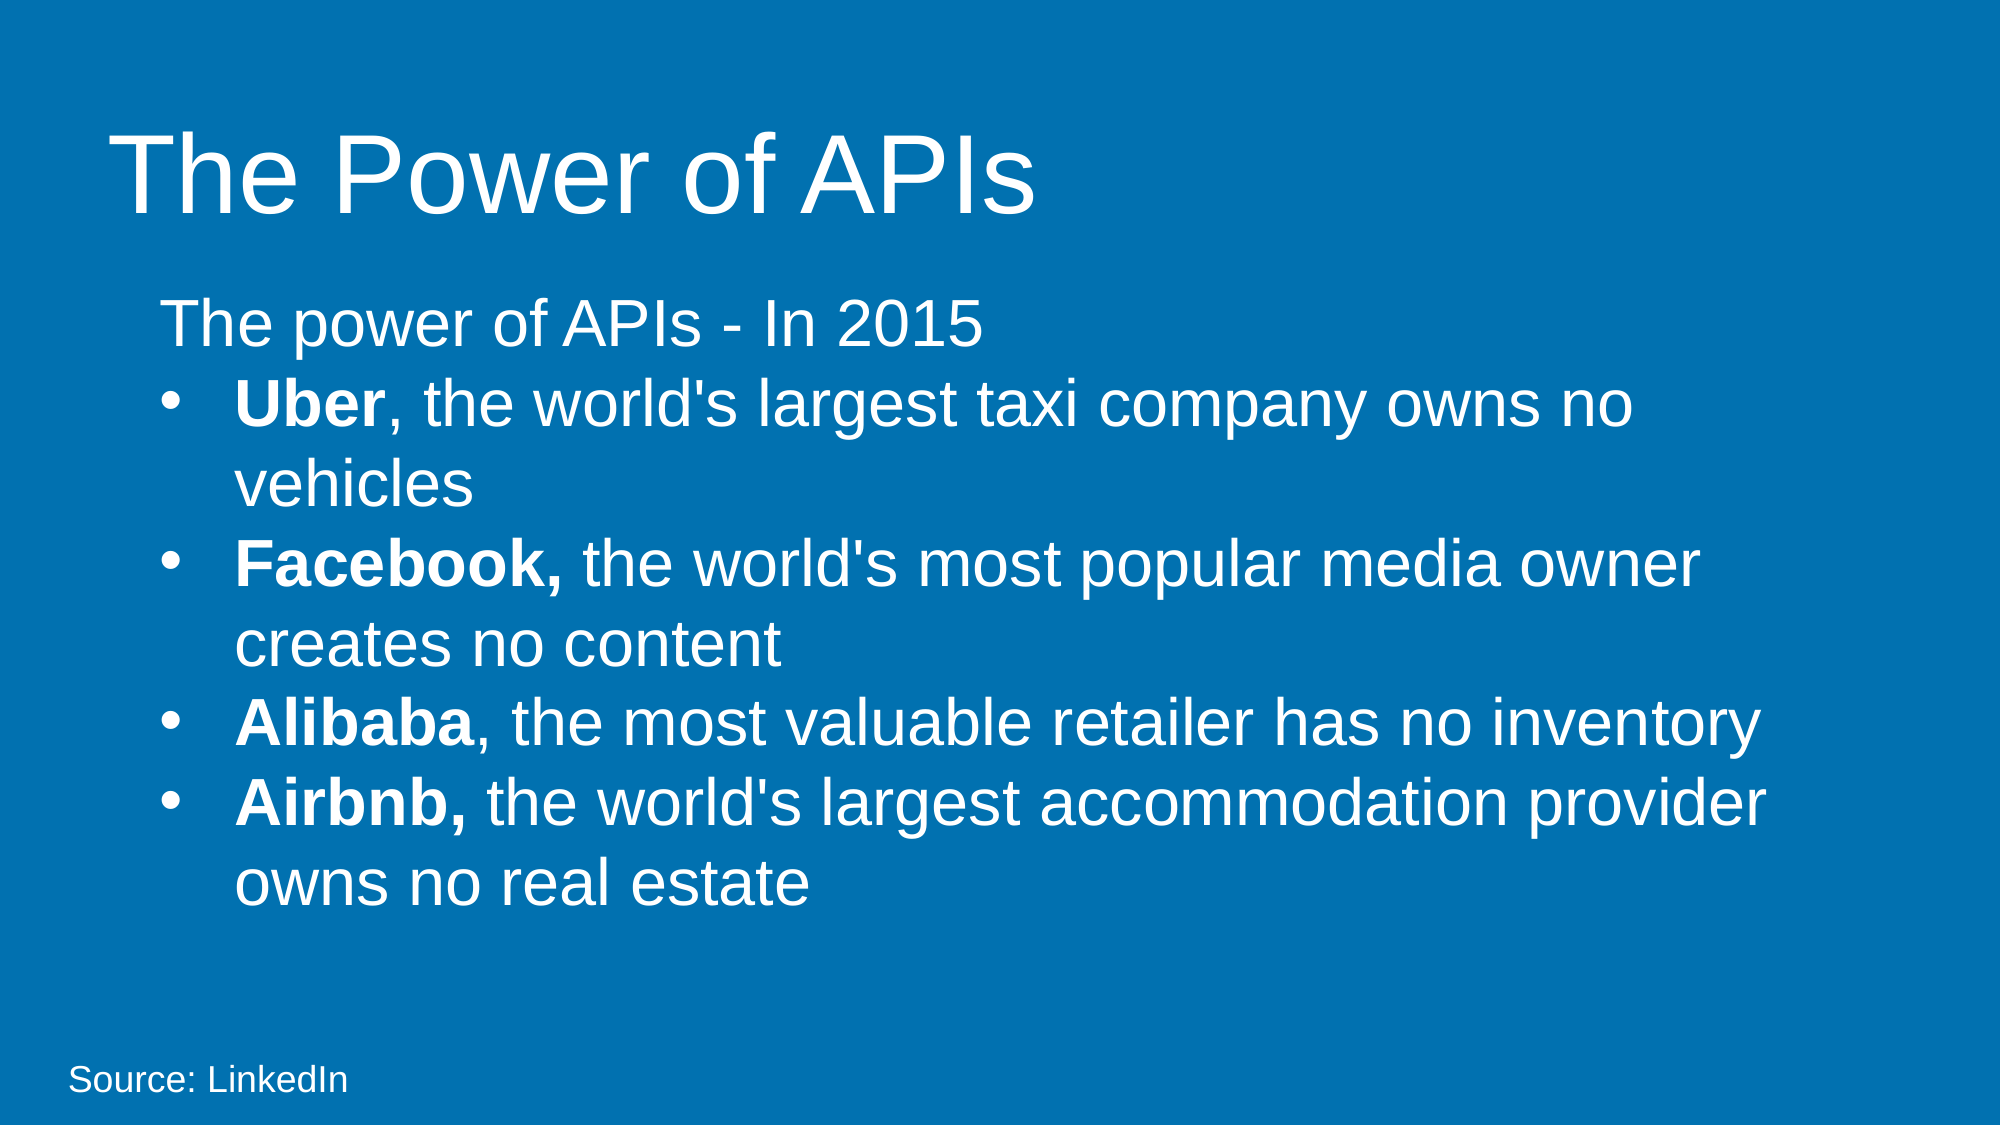

# The Power of APIs
The power of APIs - In 2015
Uber, the world's largest taxi company owns no vehicles
Facebook, the world's most popular media owner creates no content
Alibaba, the most valuable retailer has no inventory
Airbnb, the world's largest accommodation provider owns no real estate
Source: LinkedIn